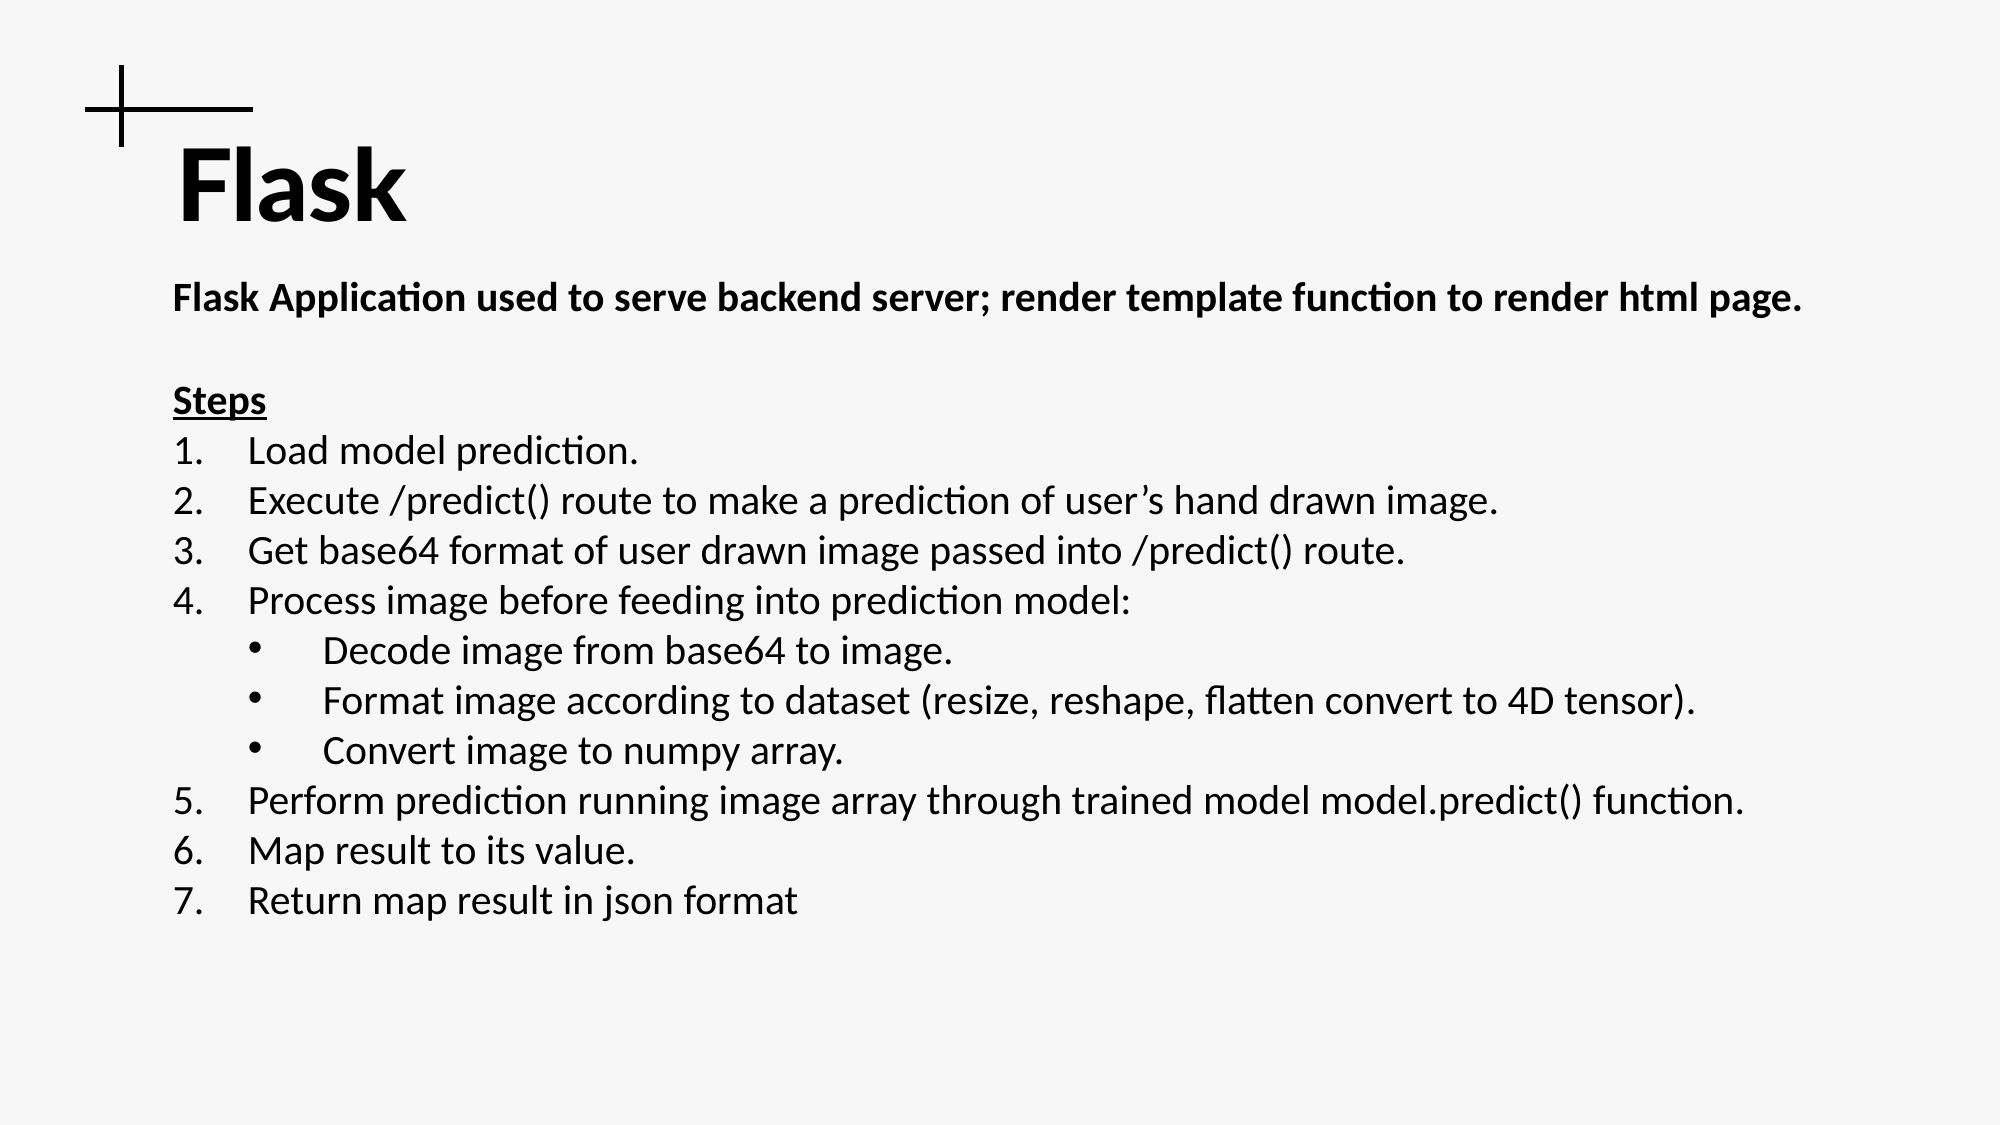

Flask
Flask Application used to serve backend server; render template function to render html page.
Steps
Load model prediction.
Execute /predict() route to make a prediction of user’s hand drawn image.
Get base64 format of user drawn image passed into /predict() route.
Process image before feeding into prediction model:
Decode image from base64 to image.
Format image according to dataset (resize, reshape, flatten convert to 4D tensor).
Convert image to numpy array.
Perform prediction running image array through trained model model.predict() function.
Map result to its value.
Return map result in json format